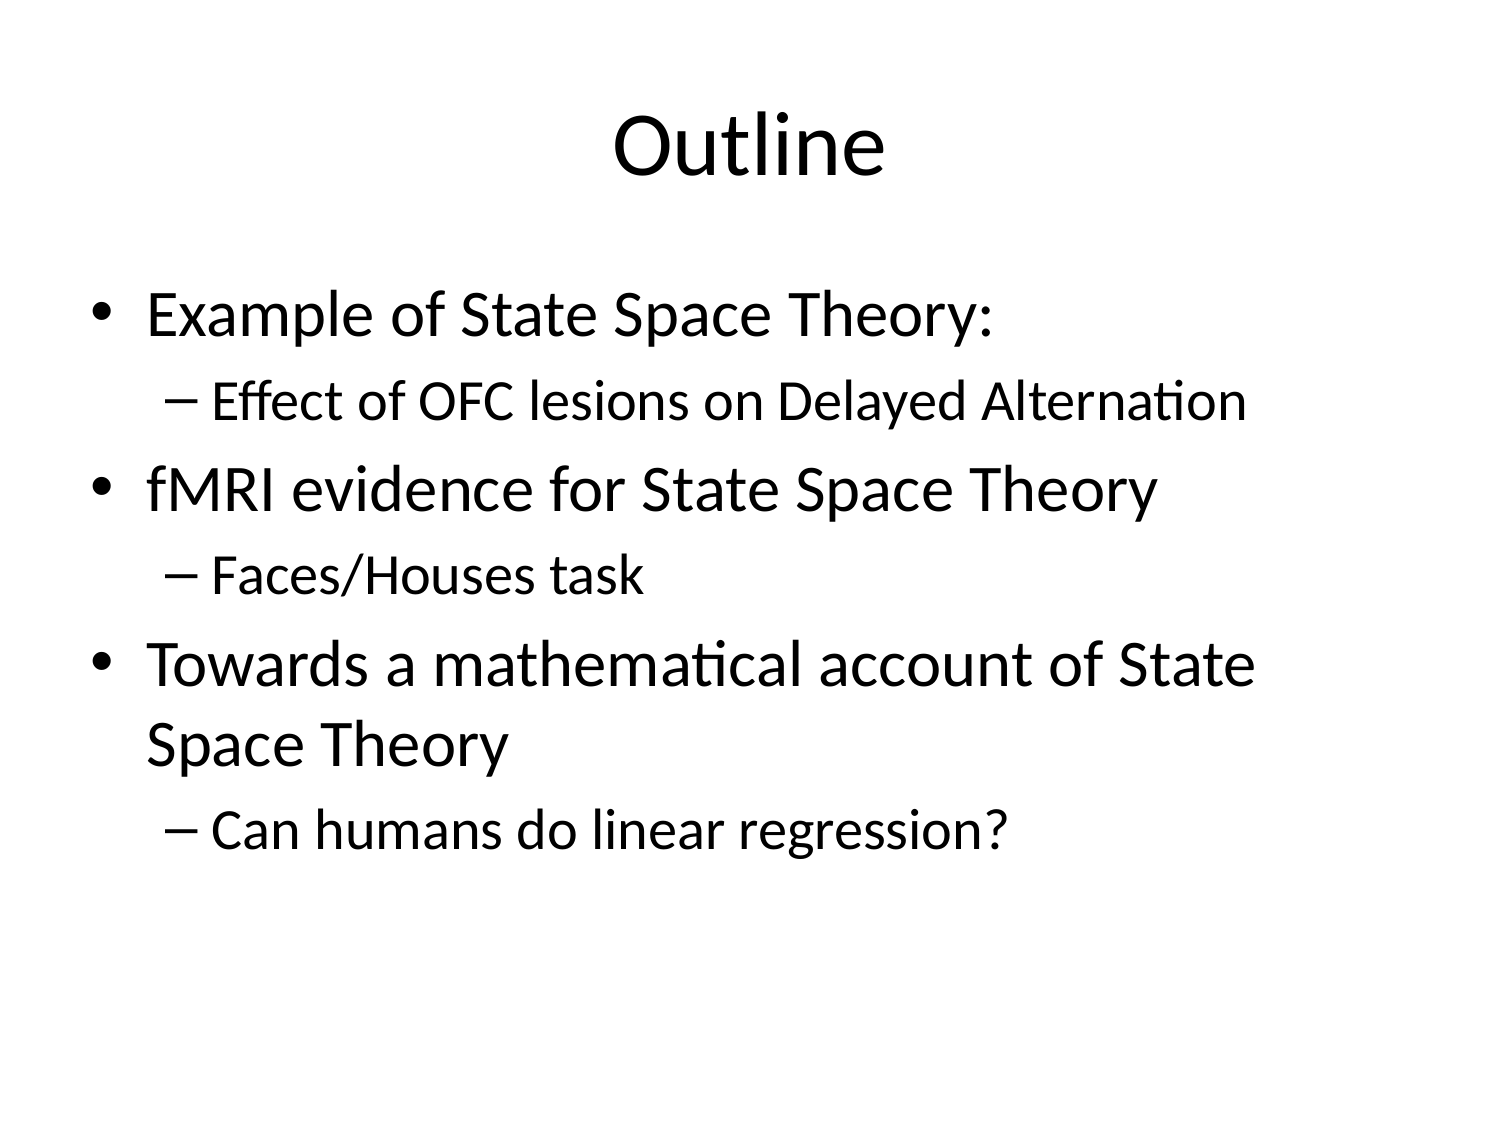

# Outline
Example of State Space Theory:
Effect of OFC lesions on Delayed Alternation
fMRI evidence for State Space Theory
Faces/Houses task
Towards a mathematical account of State Space Theory
Can humans do linear regression?